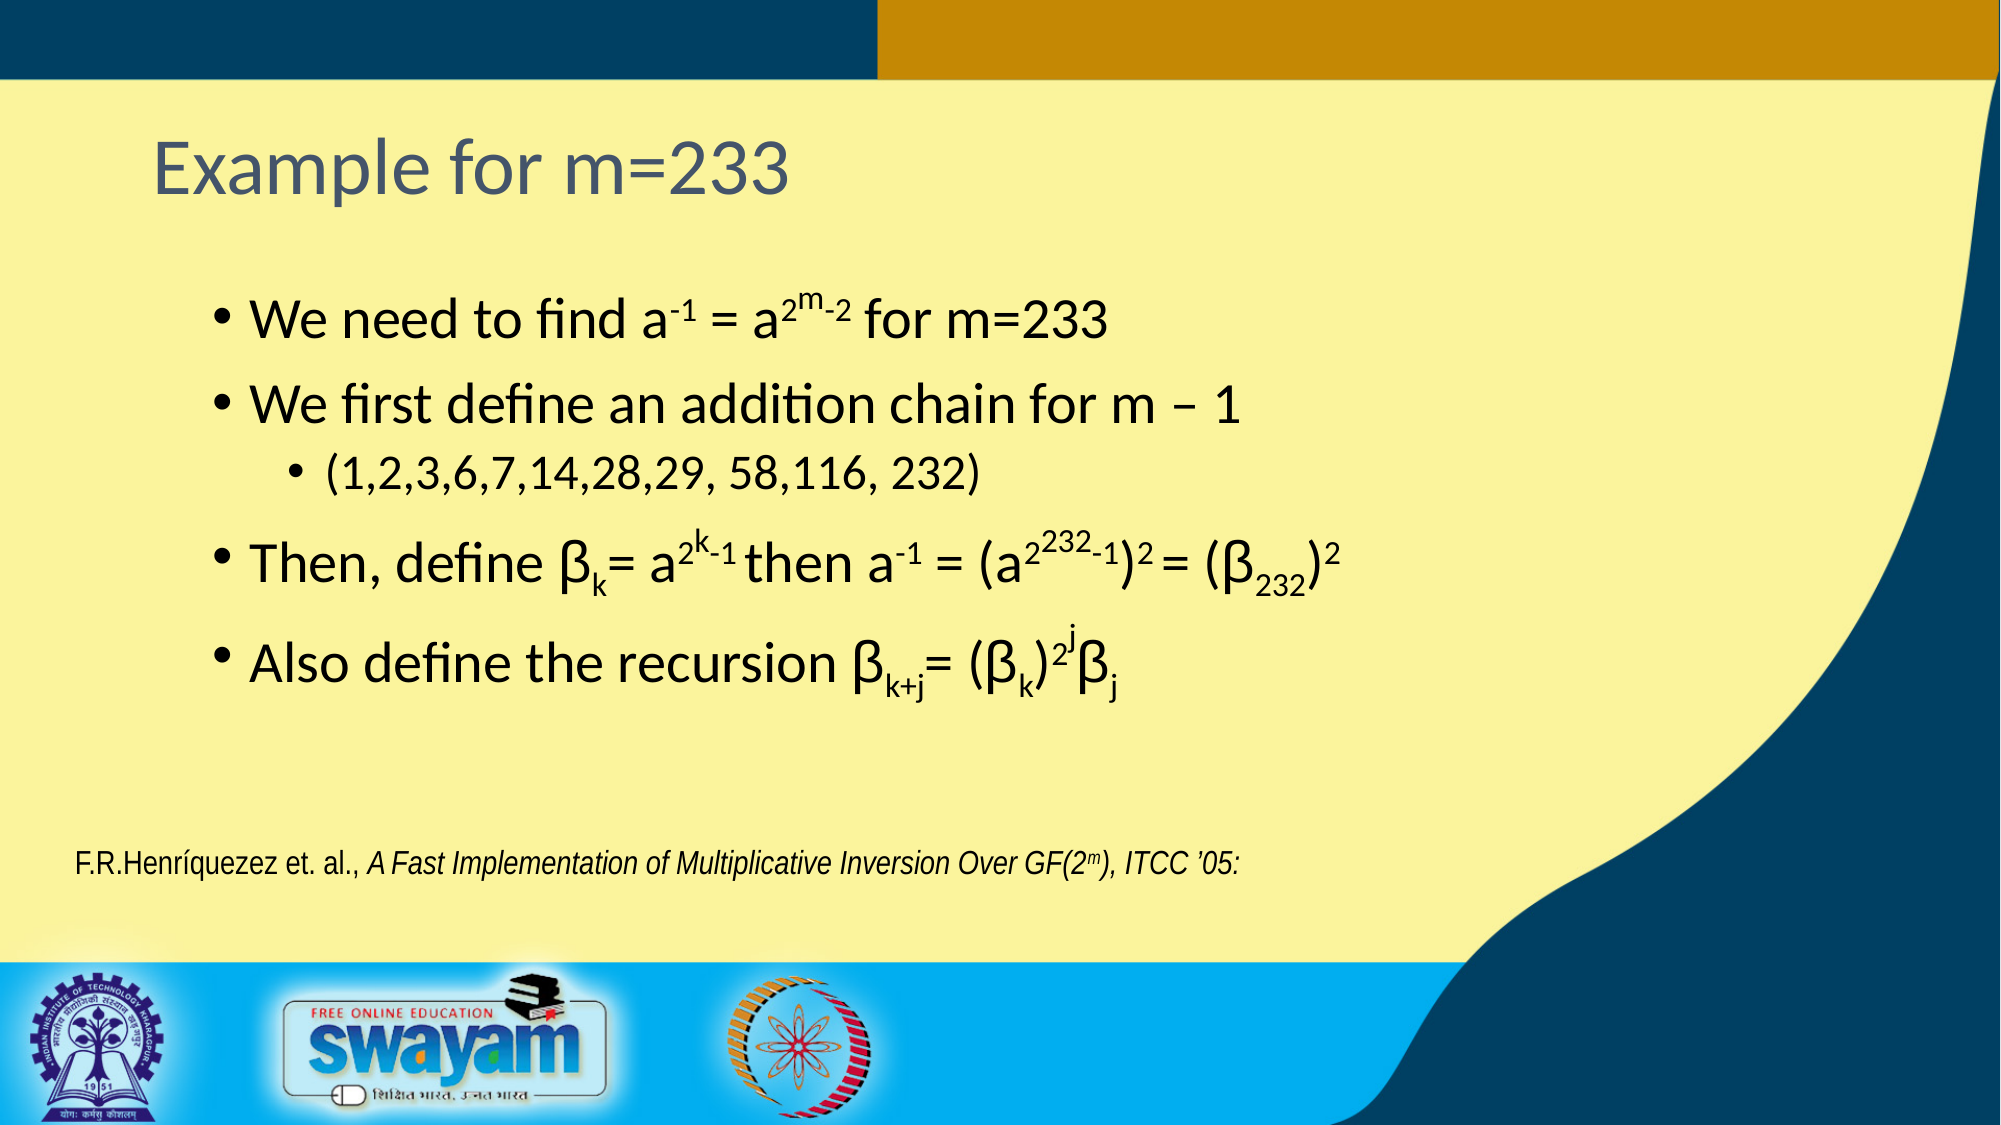

# Example for m=233
We need to find a-1 = a2m-2 for m=233
We first define an addition chain for m – 1
(1,2,3,6,7,14,28,29, 58,116, 232)
Then, define βk= a2k-1 then a-1 = (a2232-1)2 = (β232)2
Also define the recursion βk+j= (βk)2jβj
F.R.Henríquezez et. al., A Fast Implementation of Multiplicative Inversion Over GF(2m), ITCC ’05: